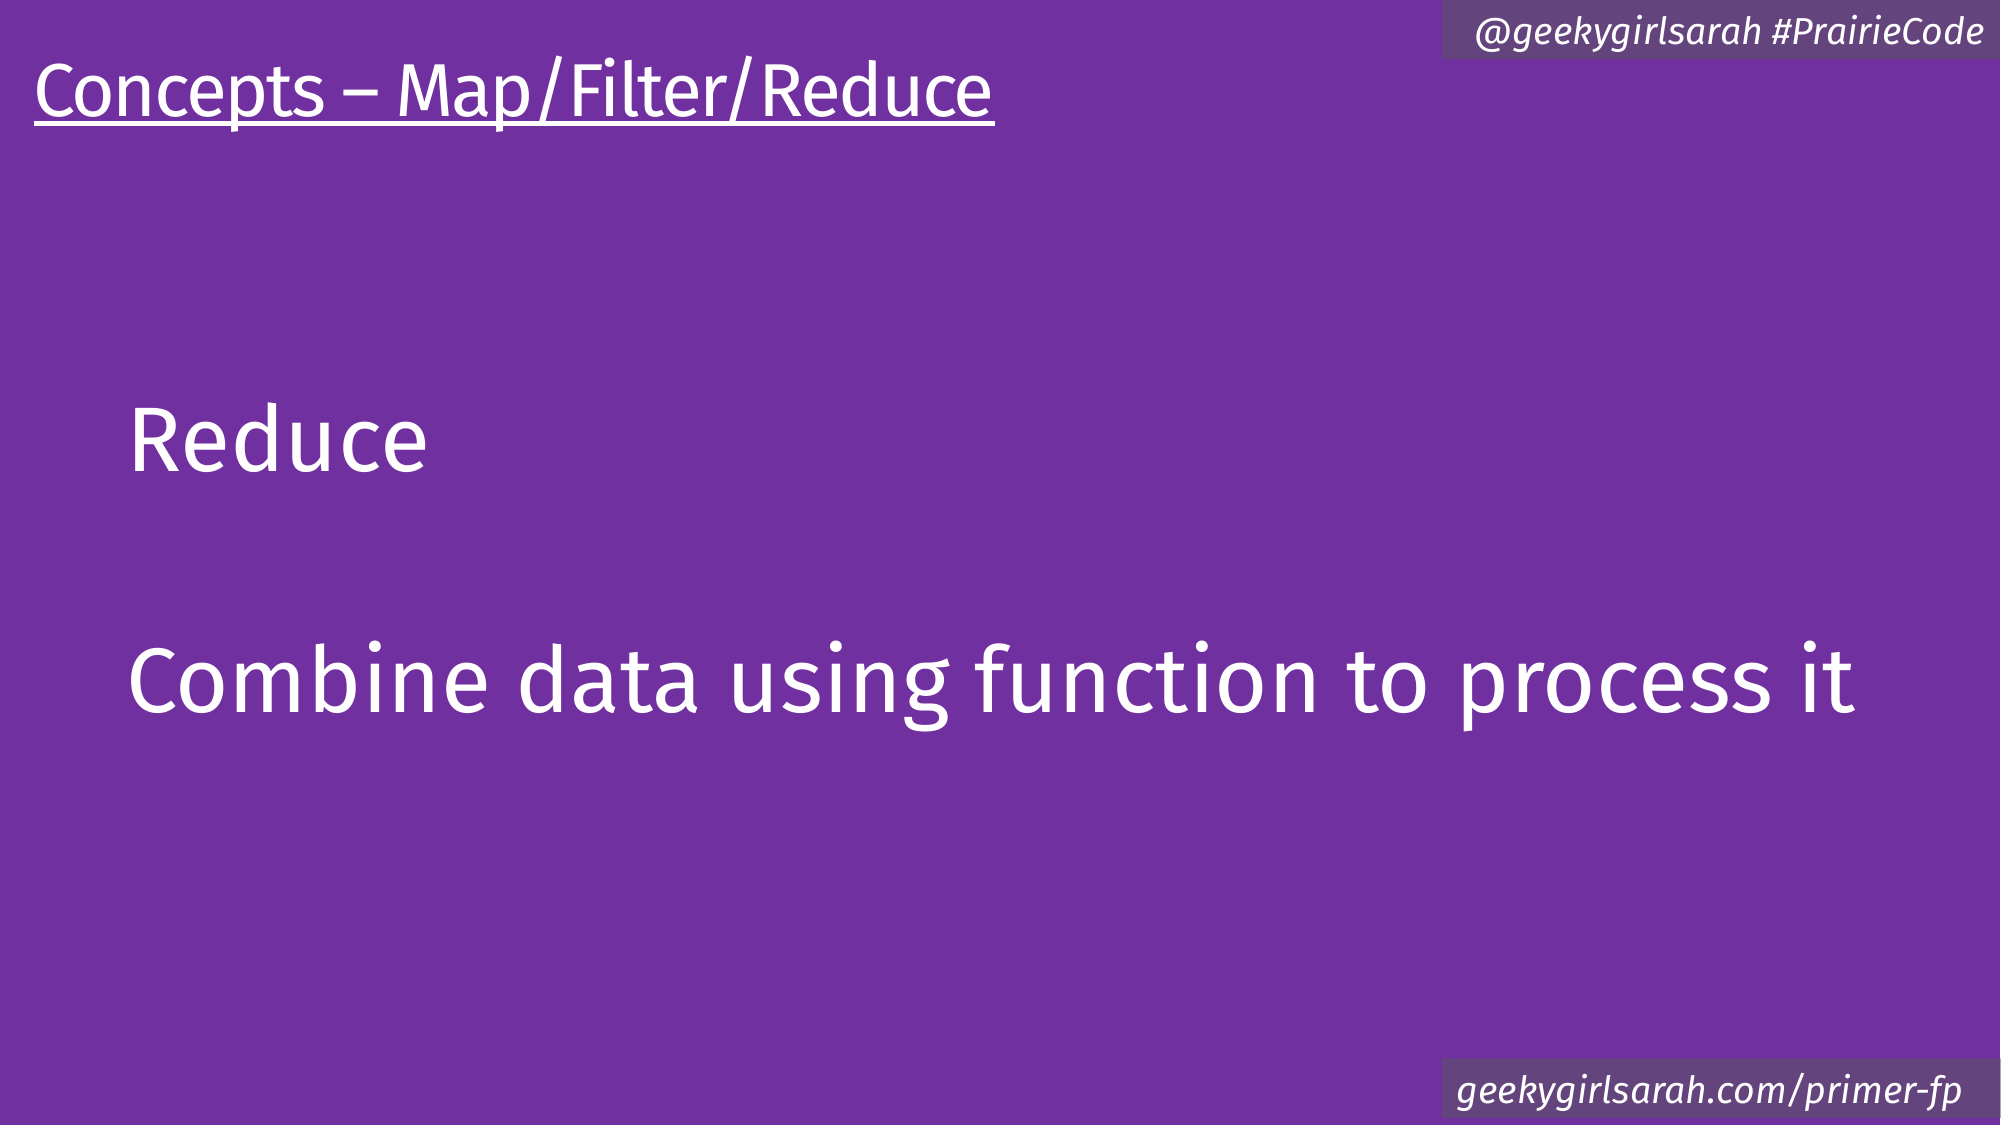

# Concepts – Map/Filter/Reduce
Reduce

Combine data using function to process it